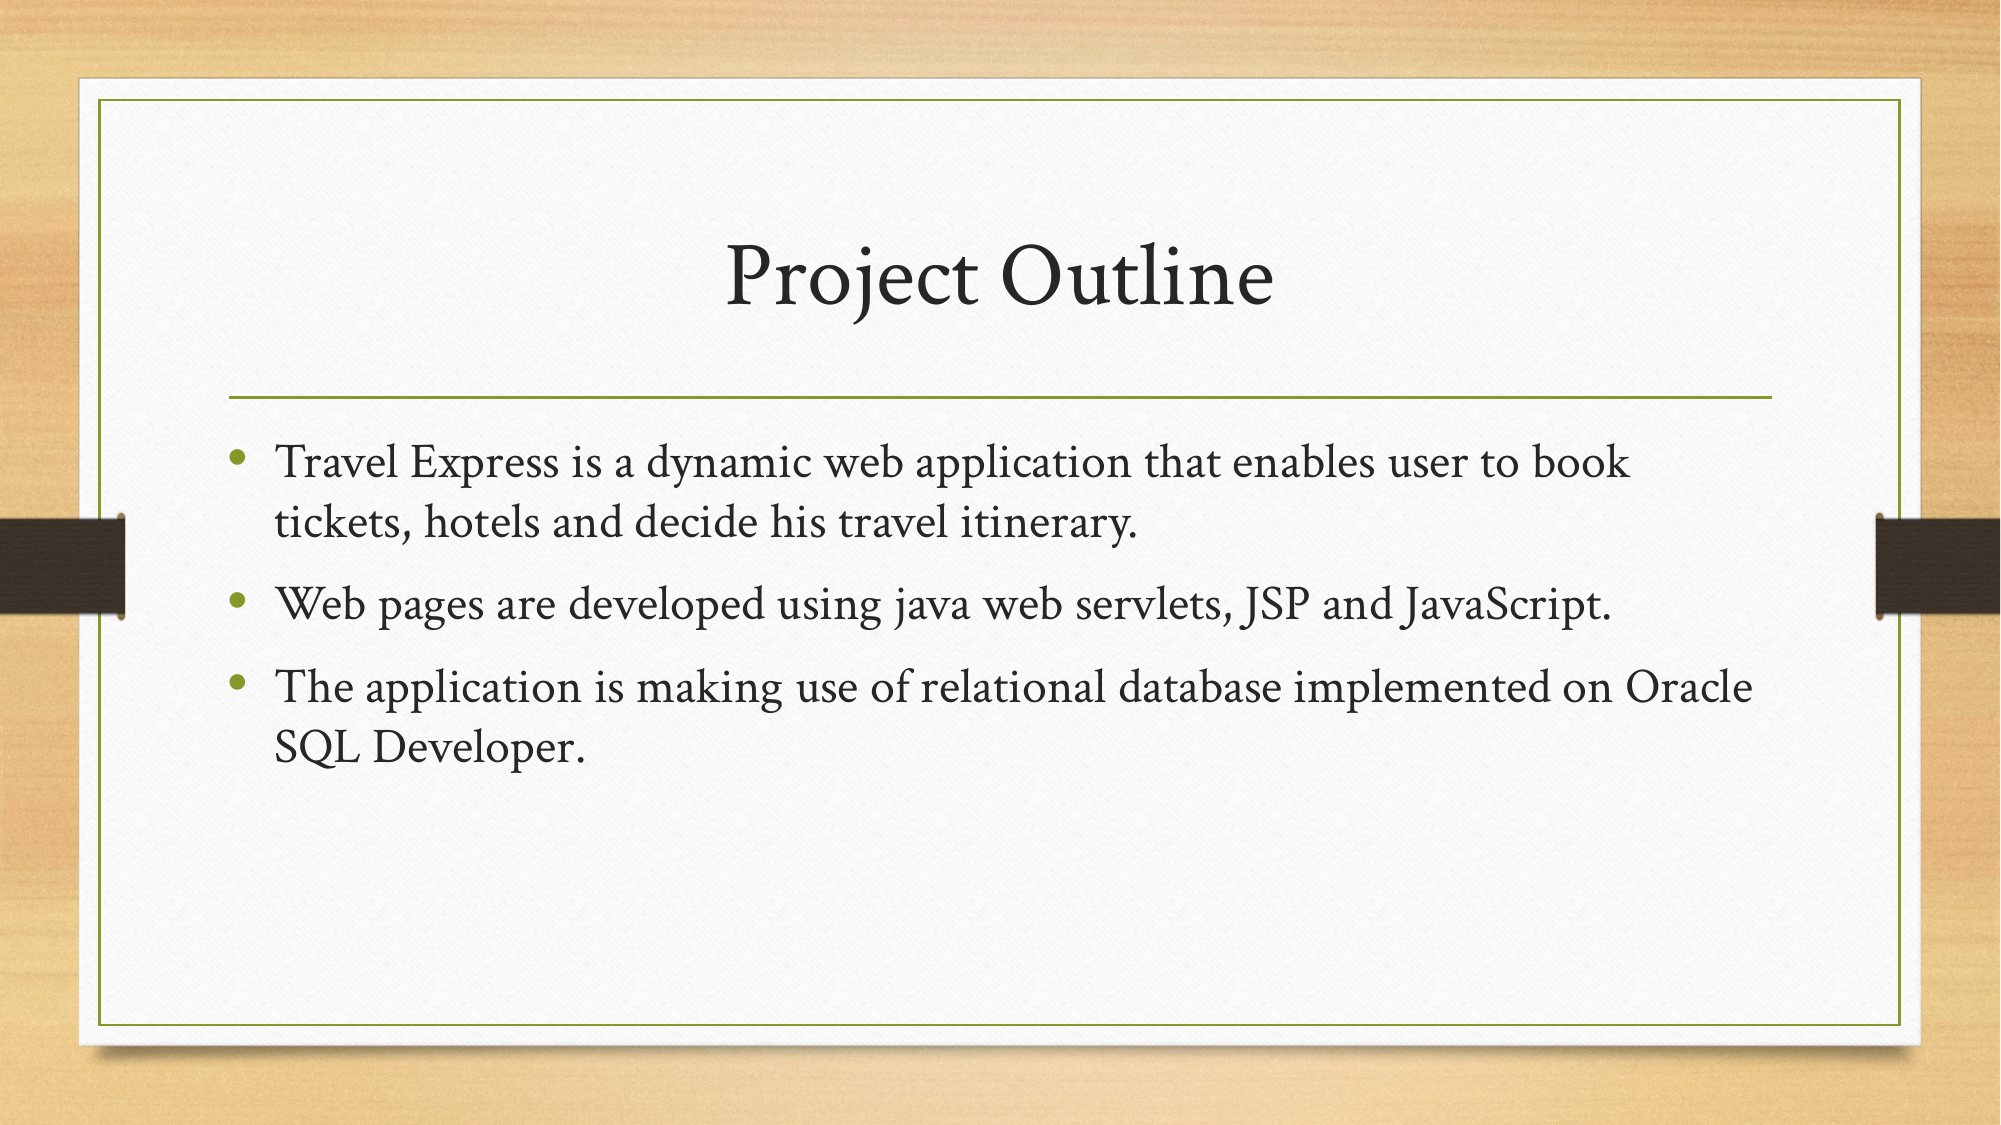

# Project Outline
Travel Express is a dynamic web application that enables user to book tickets, hotels and decide his travel itinerary.
Web pages are developed using java web servlets, JSP and JavaScript.
The application is making use of relational database implemented on Oracle SQL Developer.